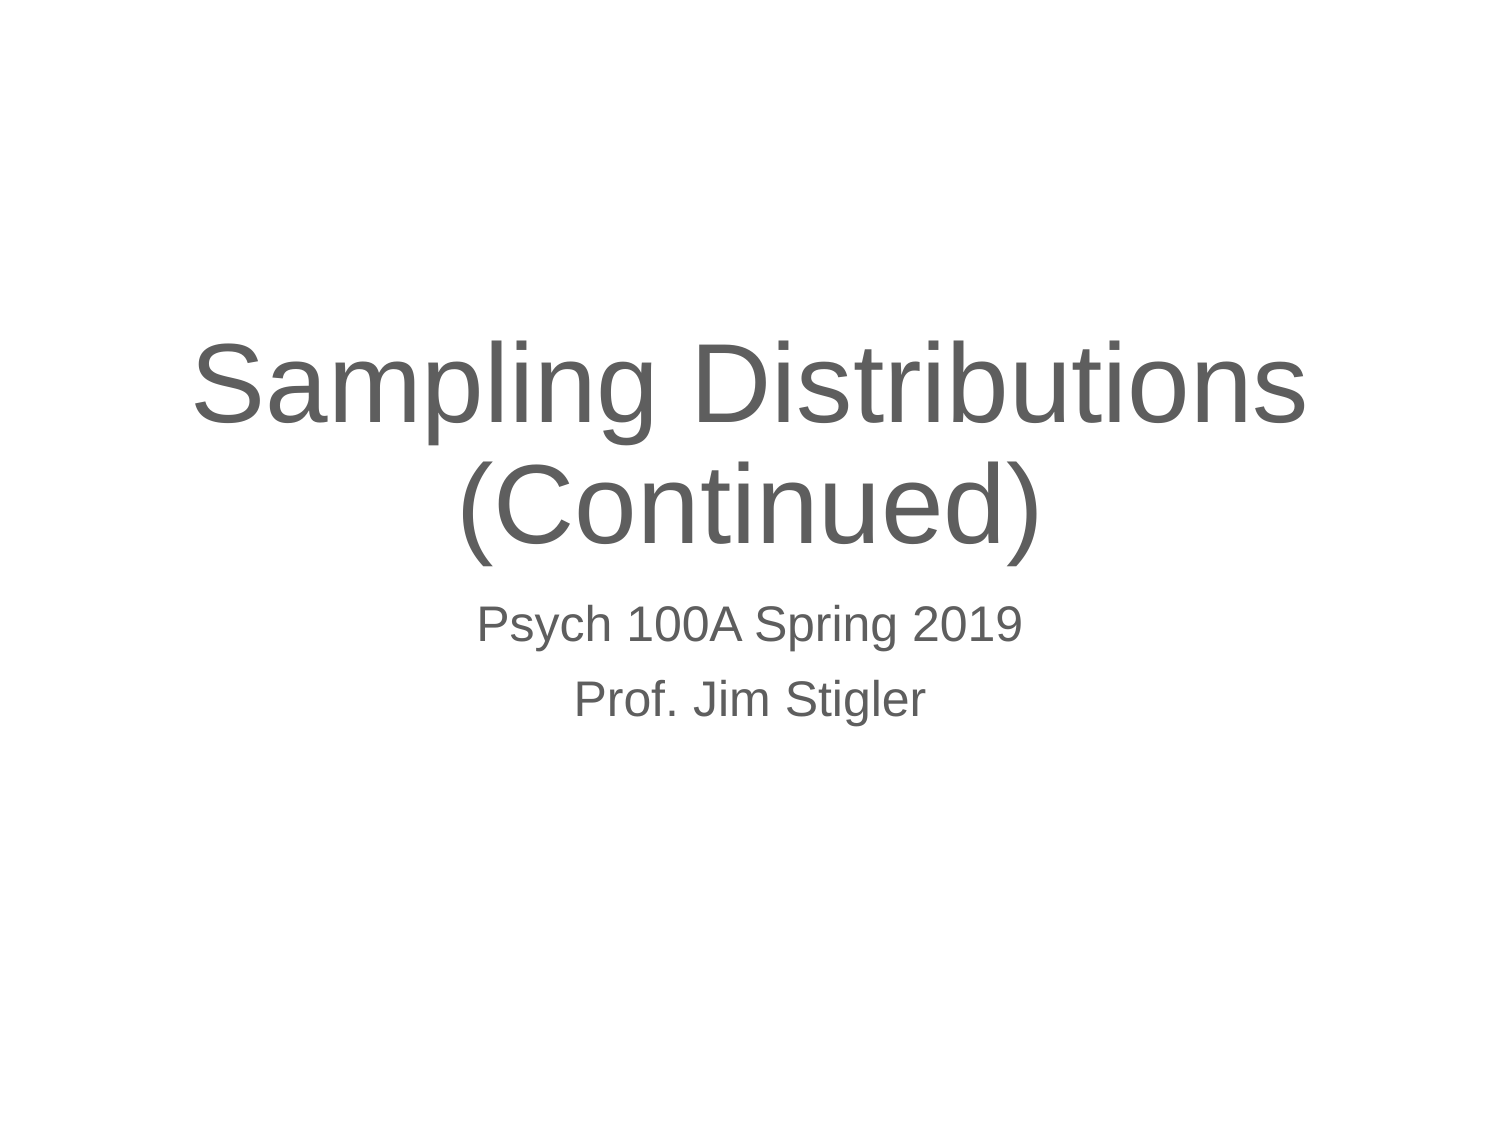

# Sampling Distributions (Continued)
Psych 100A Spring 2019
Prof. Jim Stigler